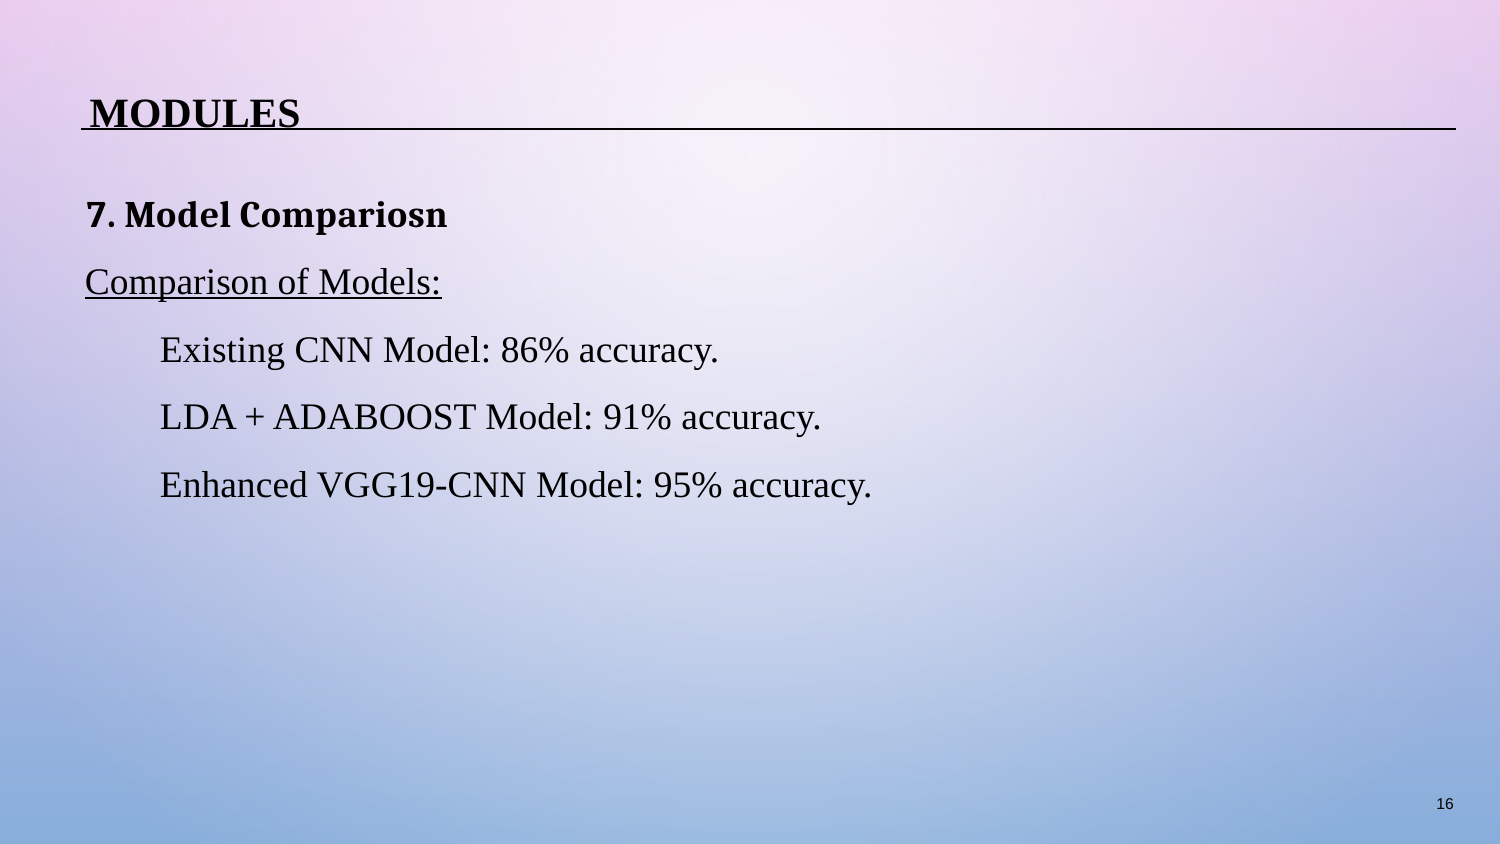

MODULES
7. Model Compariosn
Comparison of Models:
Existing CNN Model: 86% accuracy.
LDA + ADABOOST Model: 91% accuracy.
Enhanced VGG19-CNN Model: 95% accuracy.

16